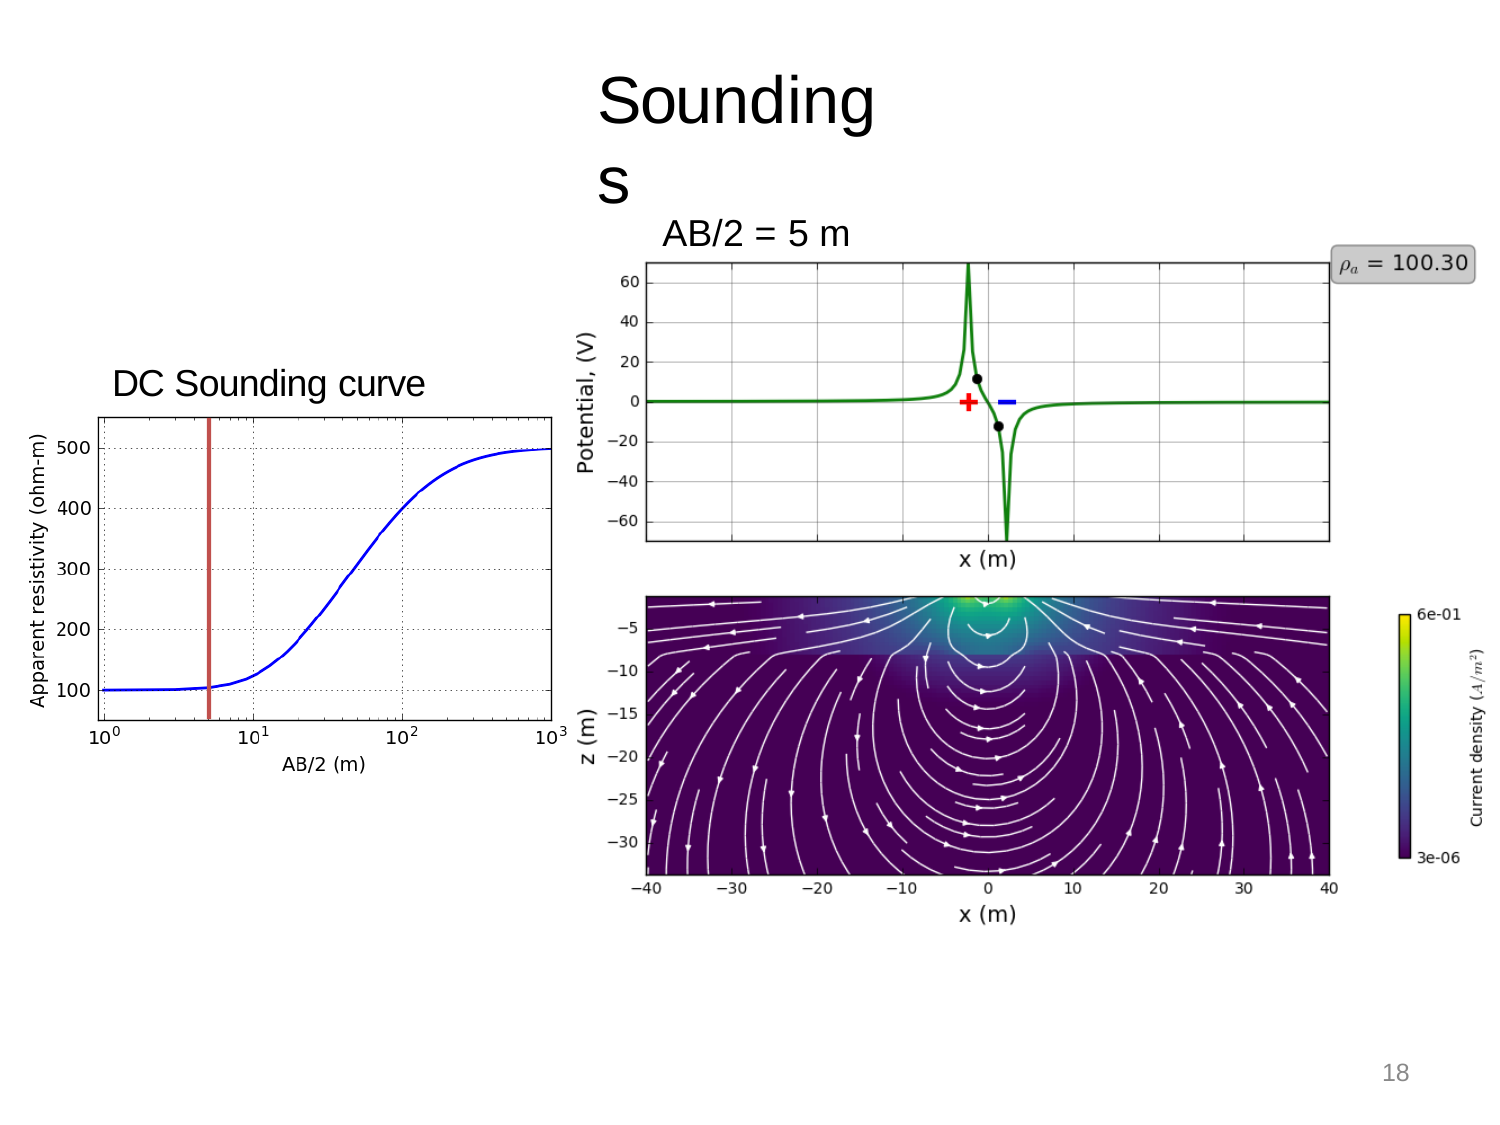

# Soundings
AB/2 = 5 m

DC Sounding curve

18